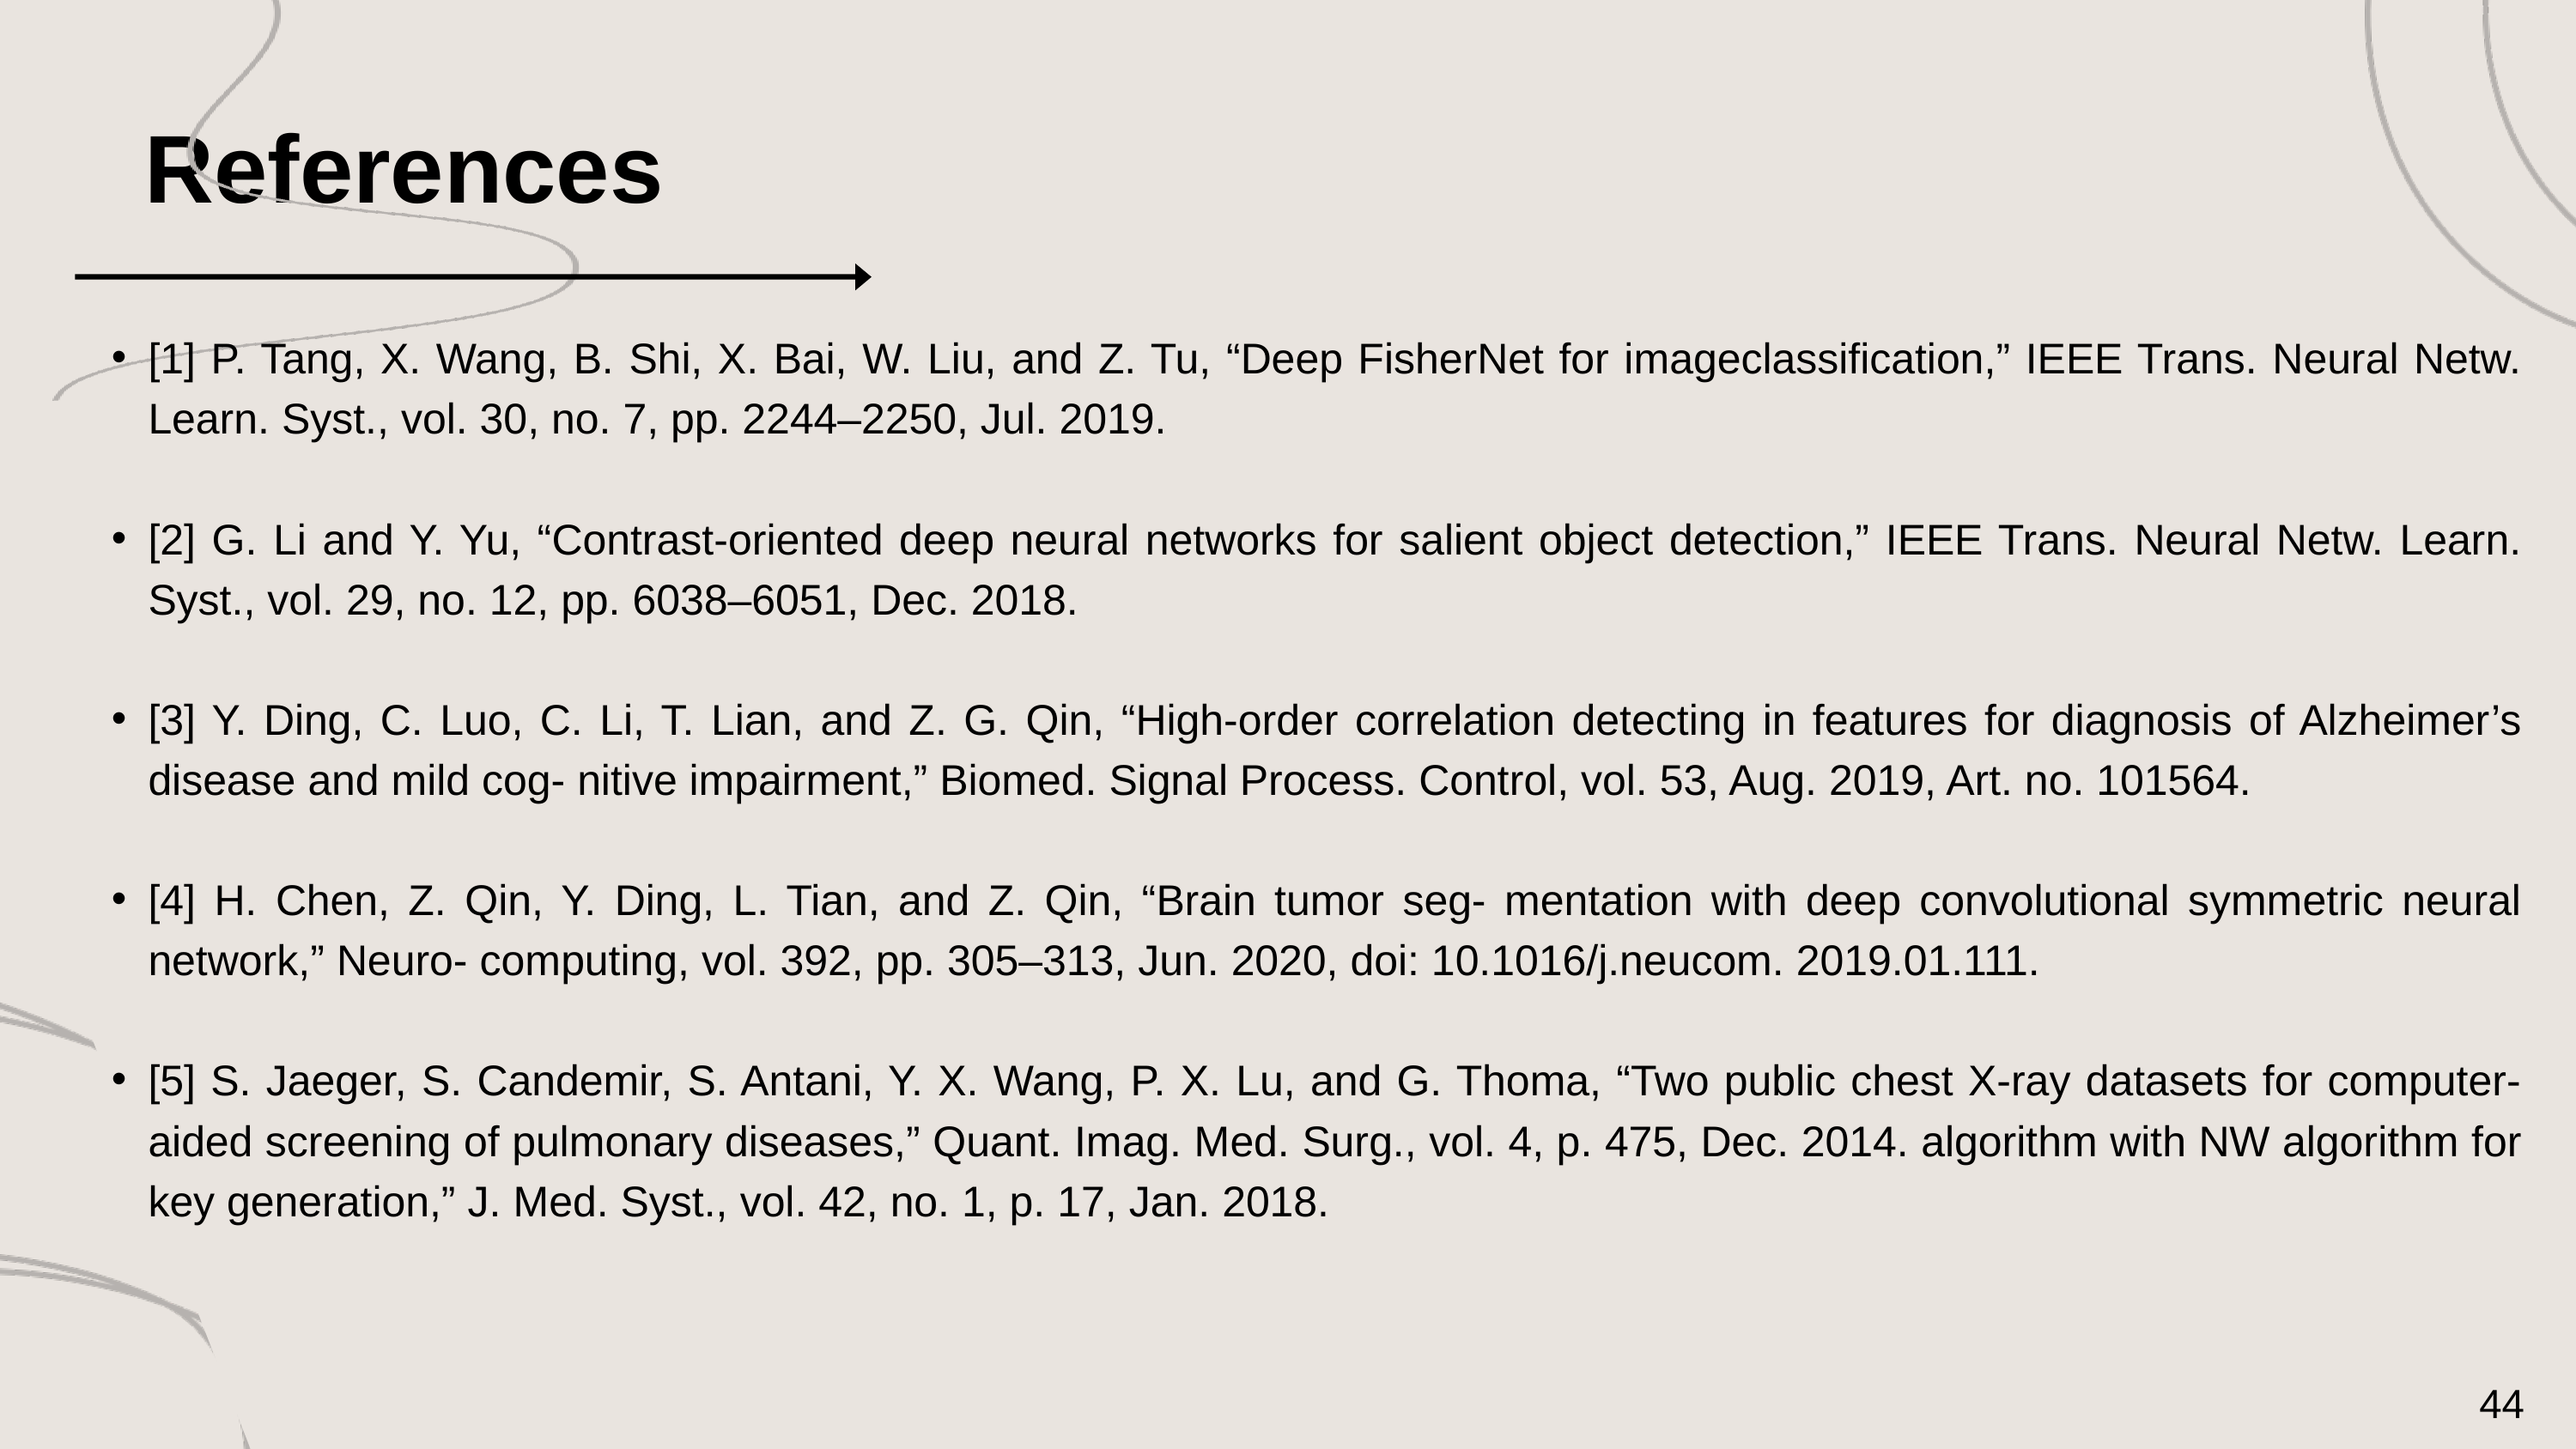

References

[1] P. Tang, X. Wang, B. Shi, X. Bai, W. Liu, and Z. Tu, “Deep FisherNet for imageclassification,” IEEE Trans. Neural Netw. Learn. Syst., vol. 30, no. 7, pp. 2244–2250, Jul. 2019.

[2] G. Li and Y. Yu, “Contrast-oriented deep neural networks for salient object detection,” IEEE Trans. Neural Netw. Learn. Syst., vol. 29, no. 12, pp. 6038–6051, Dec. 2018.

[3] Y. Ding, C. Luo, C. Li, T. Lian, and Z. G. Qin, “High-order correlation detecting in features for diagnosis of Alzheimer’s disease and mild cog- nitive impairment,” Biomed. Signal Process. Control, vol. 53, Aug. 2019, Art. no. 101564.

[4] H. Chen, Z. Qin, Y. Ding, L. Tian, and Z. Qin, “Brain tumor seg- mentation with deep convolutional symmetric neural network,” Neuro- computing, vol. 392, pp. 305–313, Jun. 2020, doi: 10.1016/j.neucom. 2019.01.111.

[5] S. Jaeger, S. Candemir, S. Antani, Y. X. Wang, P. X. Lu, and G. Thoma, “Two public chest X-ray datasets for computer-aided screening of pulmonary diseases,” Quant. Imag. Med. Surg., vol. 4, p. 475, Dec. 2014. algorithm with NW algorithm for key generation,” J. Med. Syst., vol. 42, no. 1, p. 17, Jan. 2018.

44